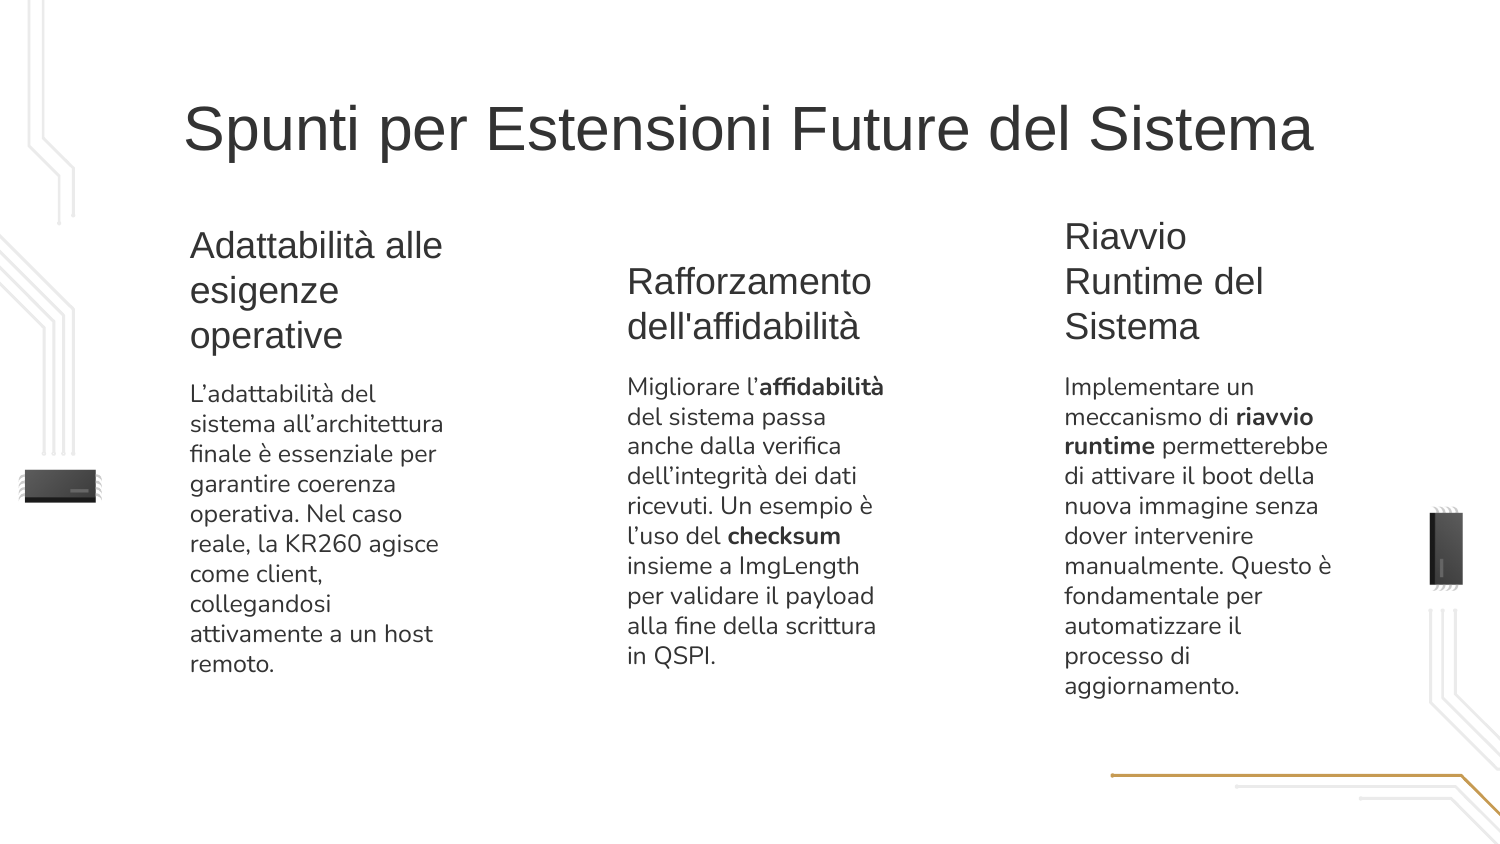

# Spunti per Estensioni Future del Sistema
Adattabilità alle esigenze operative
Rafforzamento dell'affidabilità
Riavvio Runtime del Sistema
Migliorare l’affidabilità del sistema passa anche dalla verifica dell’integrità dei dati ricevuti. Un esempio è l’uso del checksum insieme a ImgLength per validare il payload alla fine della scrittura in QSPI.
Implementare un meccanismo di riavvio runtime permetterebbe di attivare il boot della nuova immagine senza dover intervenire manualmente. Questo è fondamentale per automatizzare il processo di aggiornamento.
L’adattabilità del sistema all’architettura finale è essenziale per garantire coerenza operativa. Nel caso reale, la KR260 agisce come client, collegandosi attivamente a un host remoto.